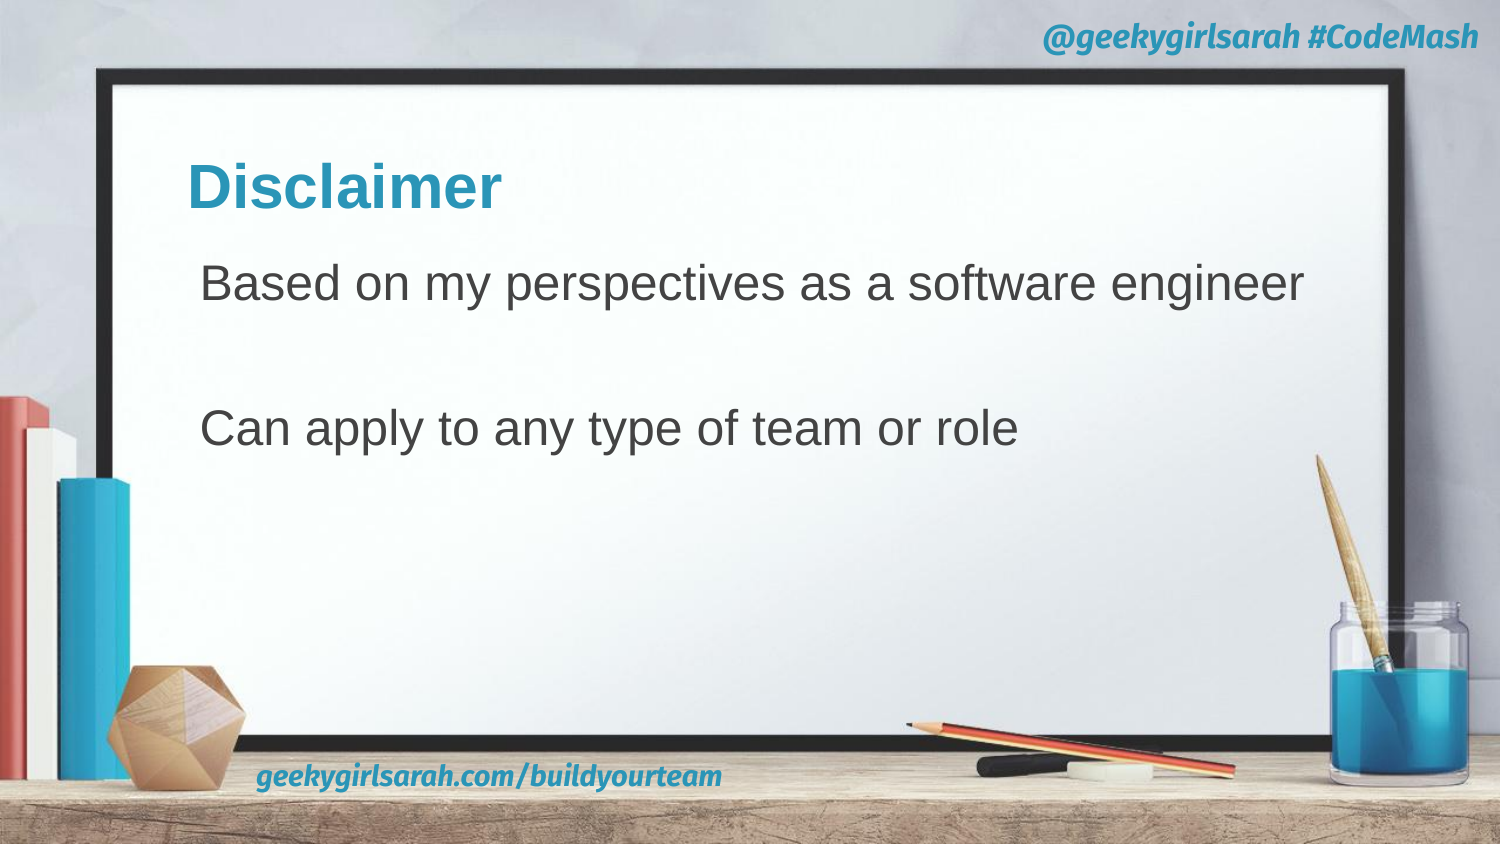

# Disclaimer
Based on my perspectives as a software engineer

Can apply to any type of team or role